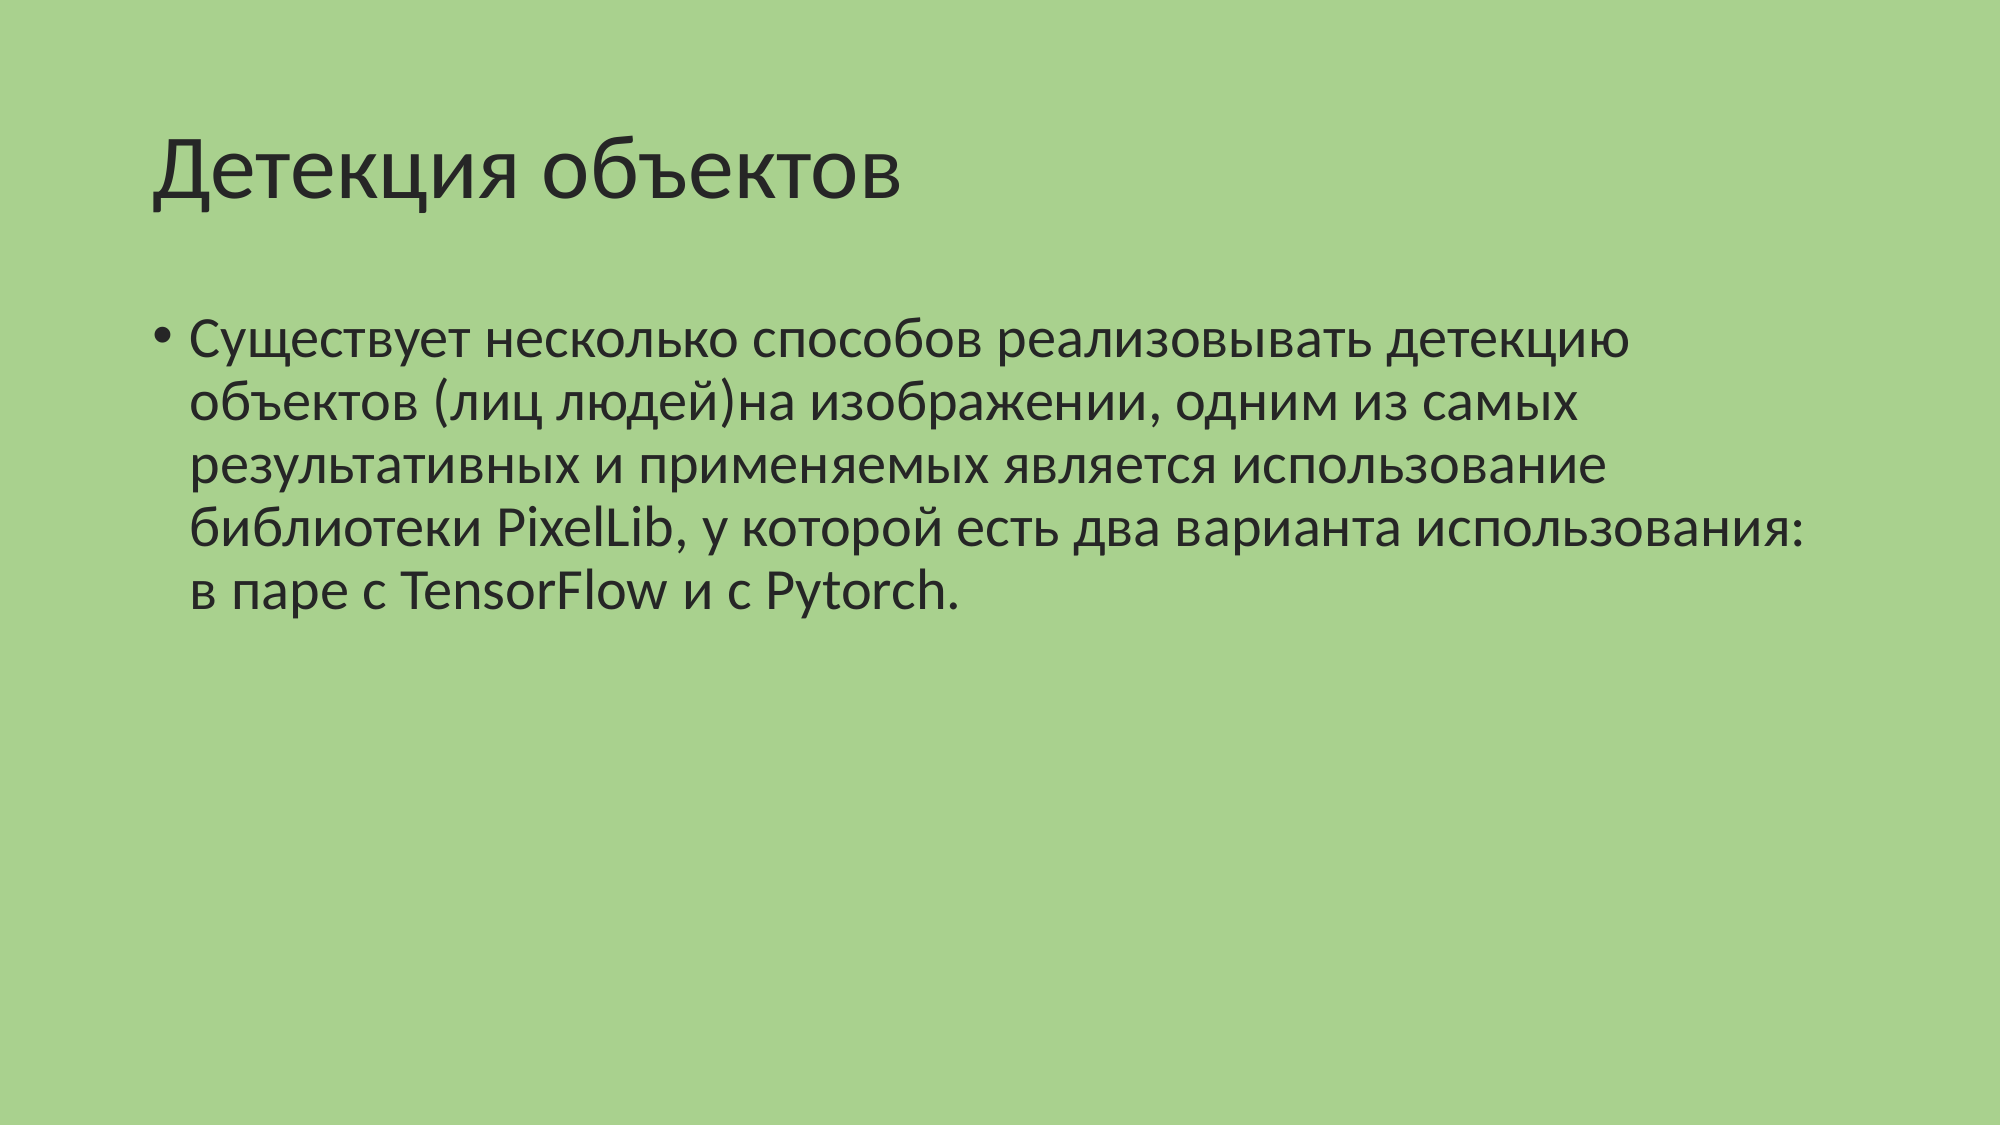

# Детекция объектов
Существует несколько способов реализовывать детекцию объектов (лиц людей)на изображении, одним из самых результативных и применяемых является использование библиотеки PixelLib, у которой есть два варианта использования: в паре с TensorFlow и с Pytorch.